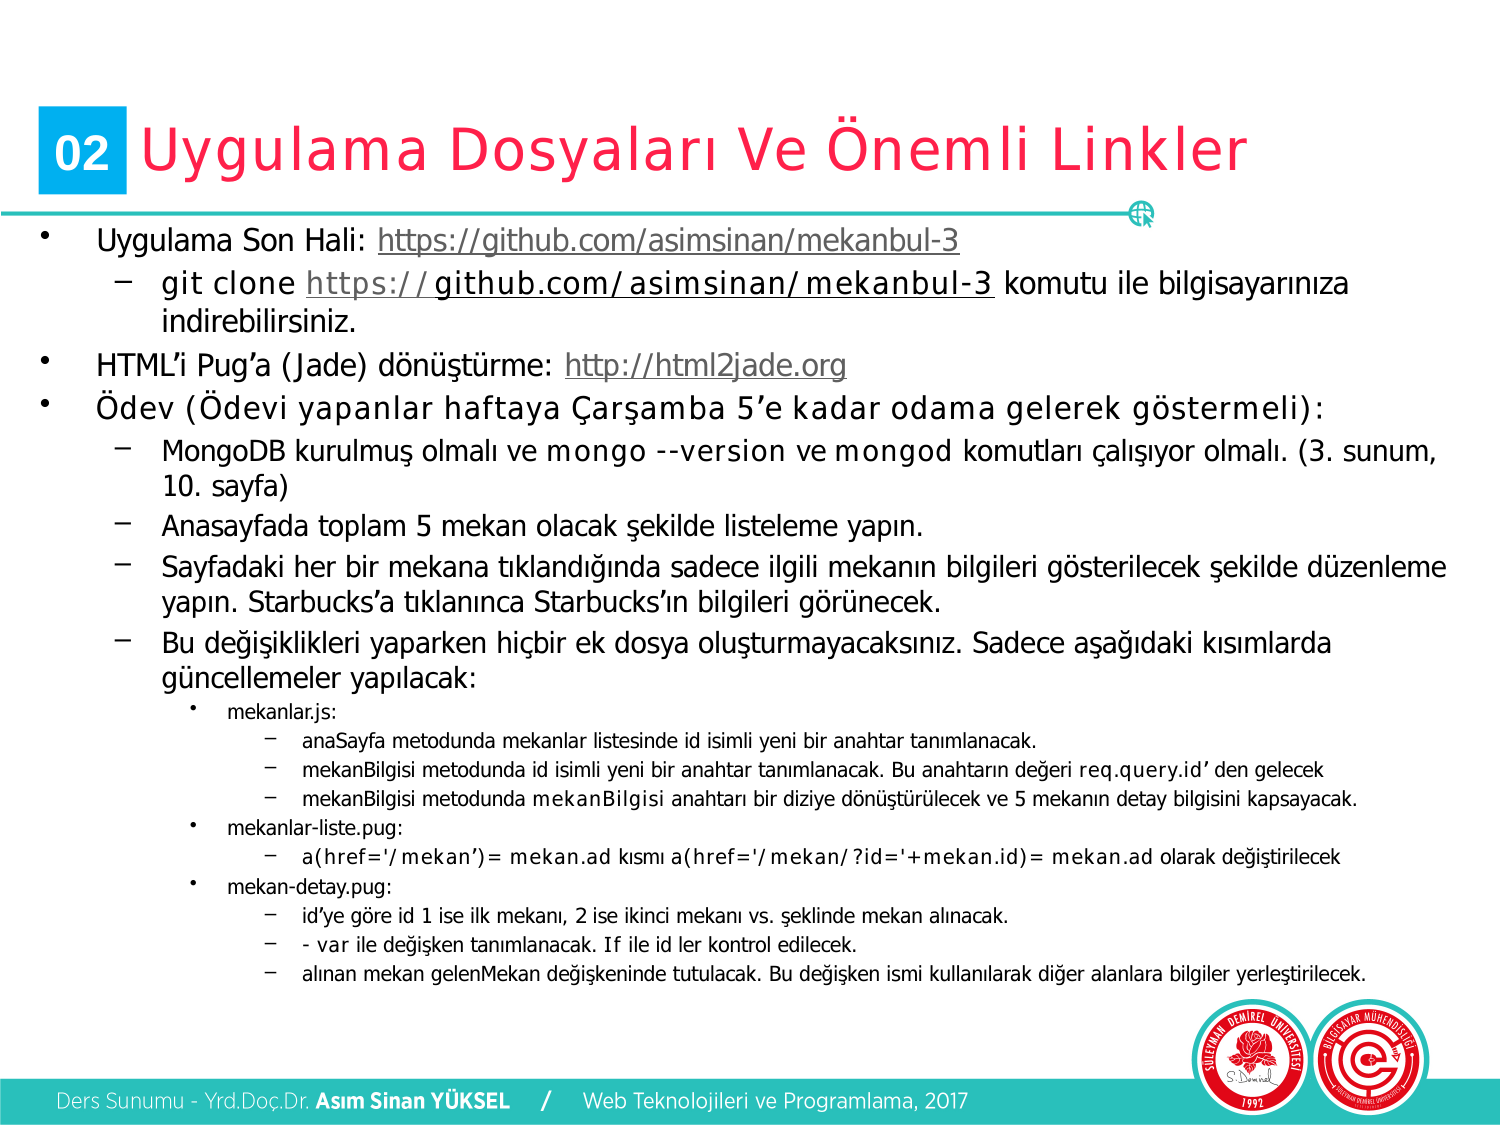

# Uygulama Dosyaları Ve Önemli Linkler
02
Uygulama Son Hali: https://github.com/asimsinan/mekanbul-3
git clone https://github.com/asimsinan/mekanbul-3 komutu ile bilgisayarınıza indirebilirsiniz.
HTML’i Pug’a (Jade) dönüştürme: http://html2jade.org
Ödev (Ödevi yapanlar haftaya Çarşamba 5’e kadar odama gelerek göstermeli):
MongoDB kurulmuş olmalı ve mongo --version ve mongod komutları çalışıyor olmalı. (3. sunum, 10. sayfa)
Anasayfada toplam 5 mekan olacak şekilde listeleme yapın.
Sayfadaki her bir mekana tıklandığında sadece ilgili mekanın bilgileri gösterilecek şekilde düzenleme yapın. Starbucks’a tıklanınca Starbucks’ın bilgileri görünecek.
Bu değişiklikleri yaparken hiçbir ek dosya oluşturmayacaksınız. Sadece aşağıdaki kısımlarda güncellemeler yapılacak:
mekanlar.js:
anaSayfa metodunda mekanlar listesinde id isimli yeni bir anahtar tanımlanacak.
mekanBilgisi metodunda id isimli yeni bir anahtar tanımlanacak. Bu anahtarın değeri req.query.id’ den gelecek
mekanBilgisi metodunda mekanBilgisi anahtarı bir diziye dönüştürülecek ve 5 mekanın detay bilgisini kapsayacak.
mekanlar-liste.pug:
a(href='/mekan’)= mekan.ad kısmı a(href='/mekan/?id='+mekan.id)= mekan.ad olarak değiştirilecek
mekan-detay.pug:
id’ye göre id 1 ise ilk mekanı, 2 ise ikinci mekanı vs. şeklinde mekan alınacak.
- var ile değişken tanımlanacak. If ile id ler kontrol edilecek.
alınan mekan gelenMekan değişkeninde tutulacak. Bu değişken ismi kullanılarak diğer alanlara bilgiler yerleştirilecek.